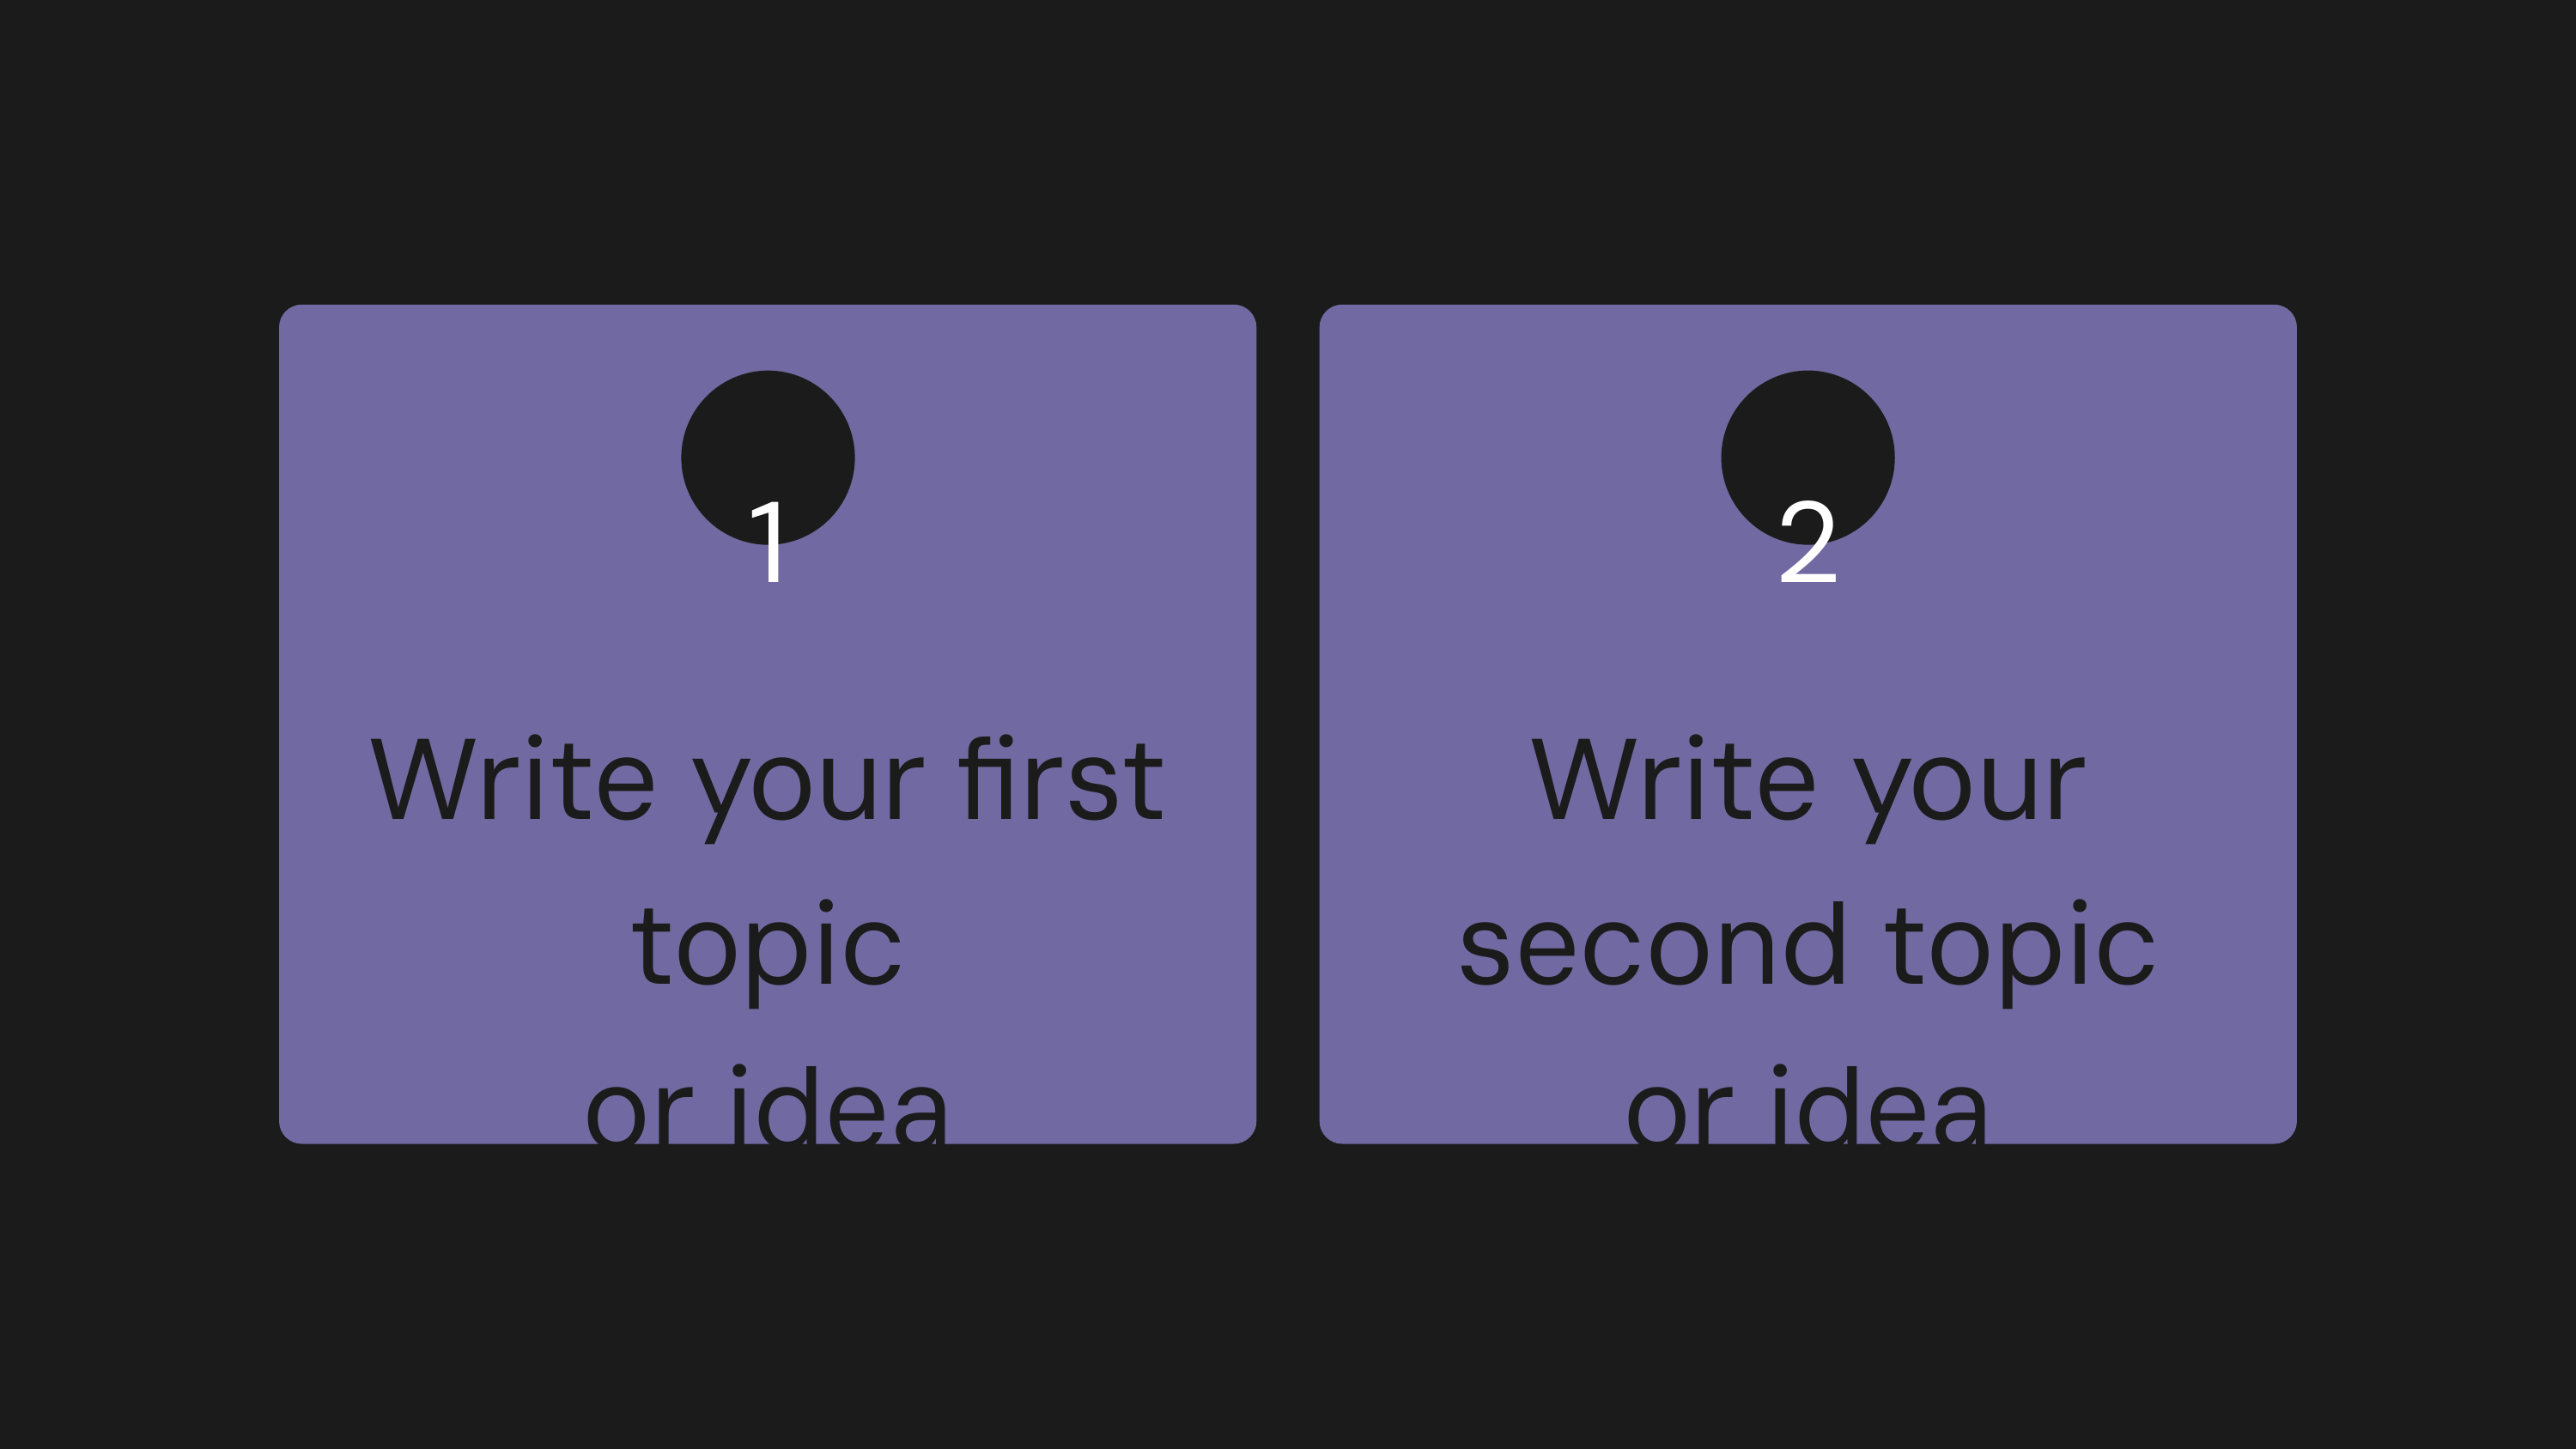

1
2
Write your first topic
or idea
Write your second topic or idea